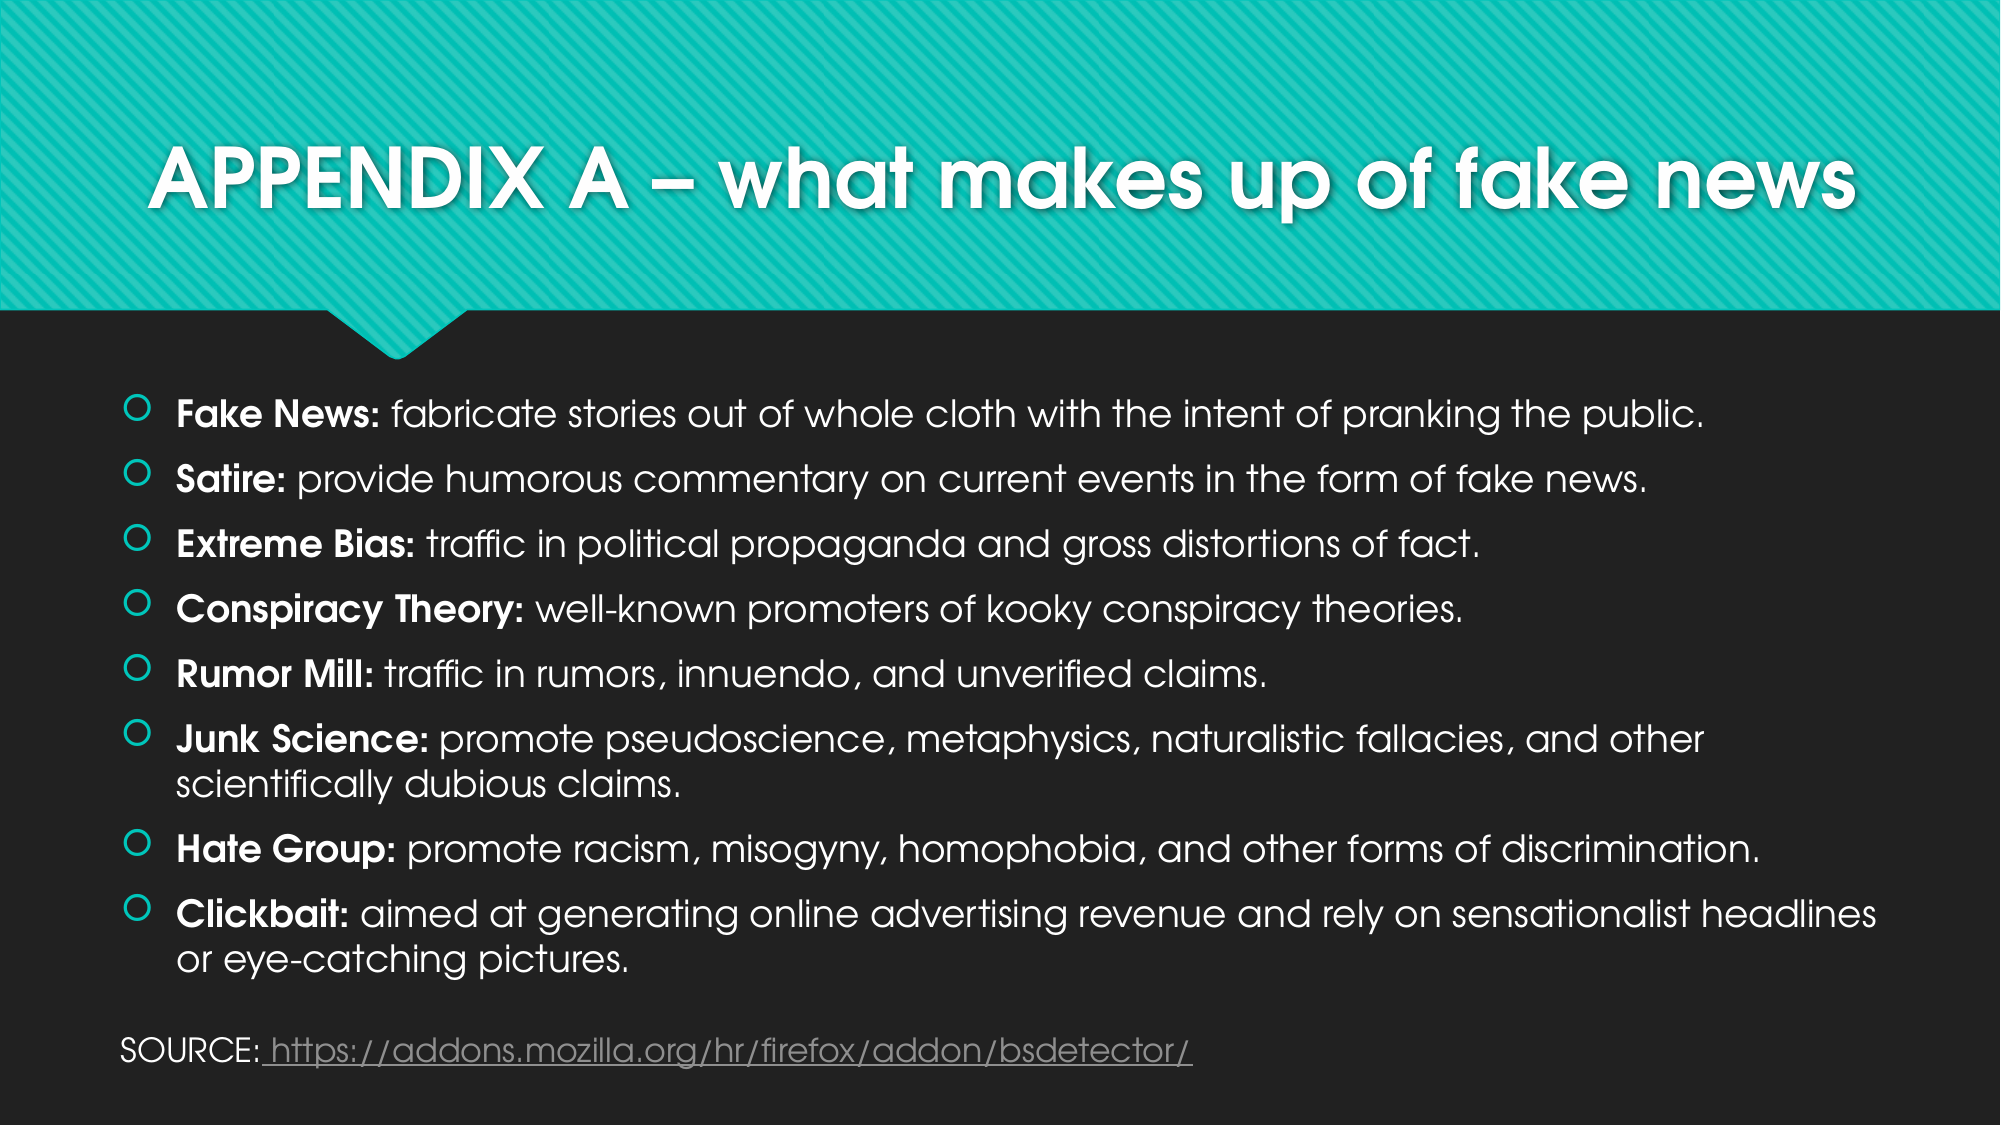

# APPENDIX A – what makes up of fake news
Fake News: fabricate stories out of whole cloth with the intent of pranking the public.
Satire: provide humorous commentary on current events in the form of fake news.
Extreme Bias: traffic in political propaganda and gross distortions of fact.
Conspiracy Theory: well-known promoters of kooky conspiracy theories.
Rumor Mill: traffic in rumors, innuendo, and unverified claims.
Junk Science: promote pseudoscience, metaphysics, naturalistic fallacies, and other scientifically dubious claims.
Hate Group: promote racism, misogyny, homophobia, and other forms of discrimination.
Clickbait: aimed at generating online advertising revenue and rely on sensationalist headlines or eye-catching pictures.

SOURCE: https://addons.mozilla.org/hr/firefox/addon/bsdetector/